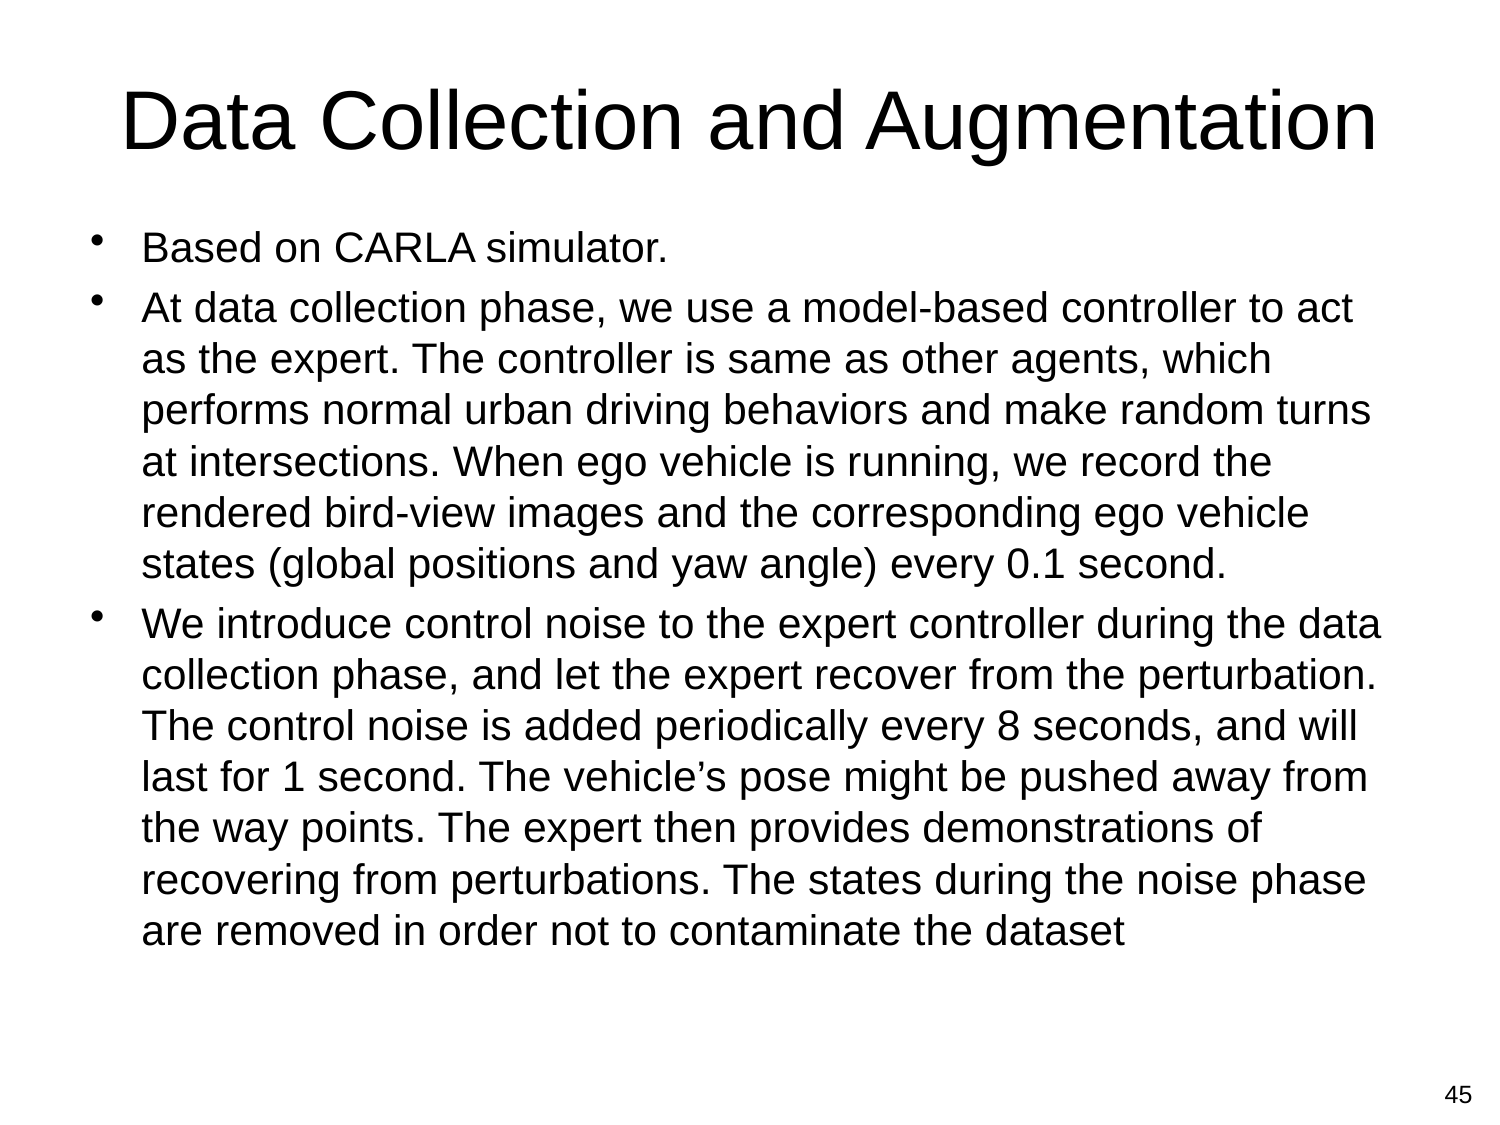

# Data Collection and Augmentation
Based on CARLA simulator.
At data collection phase, we use a model-based controller to act as the expert. The controller is same as other agents, which performs normal urban driving behaviors and make random turns at intersections. When ego vehicle is running, we record the rendered bird-view images and the corresponding ego vehicle states (global positions and yaw angle) every 0.1 second.
We introduce control noise to the expert controller during the data collection phase, and let the expert recover from the perturbation. The control noise is added periodically every 8 seconds, and will last for 1 second. The vehicle’s pose might be pushed away from the way points. The expert then provides demonstrations of recovering from perturbations. The states during the noise phase are removed in order not to contaminate the dataset
45